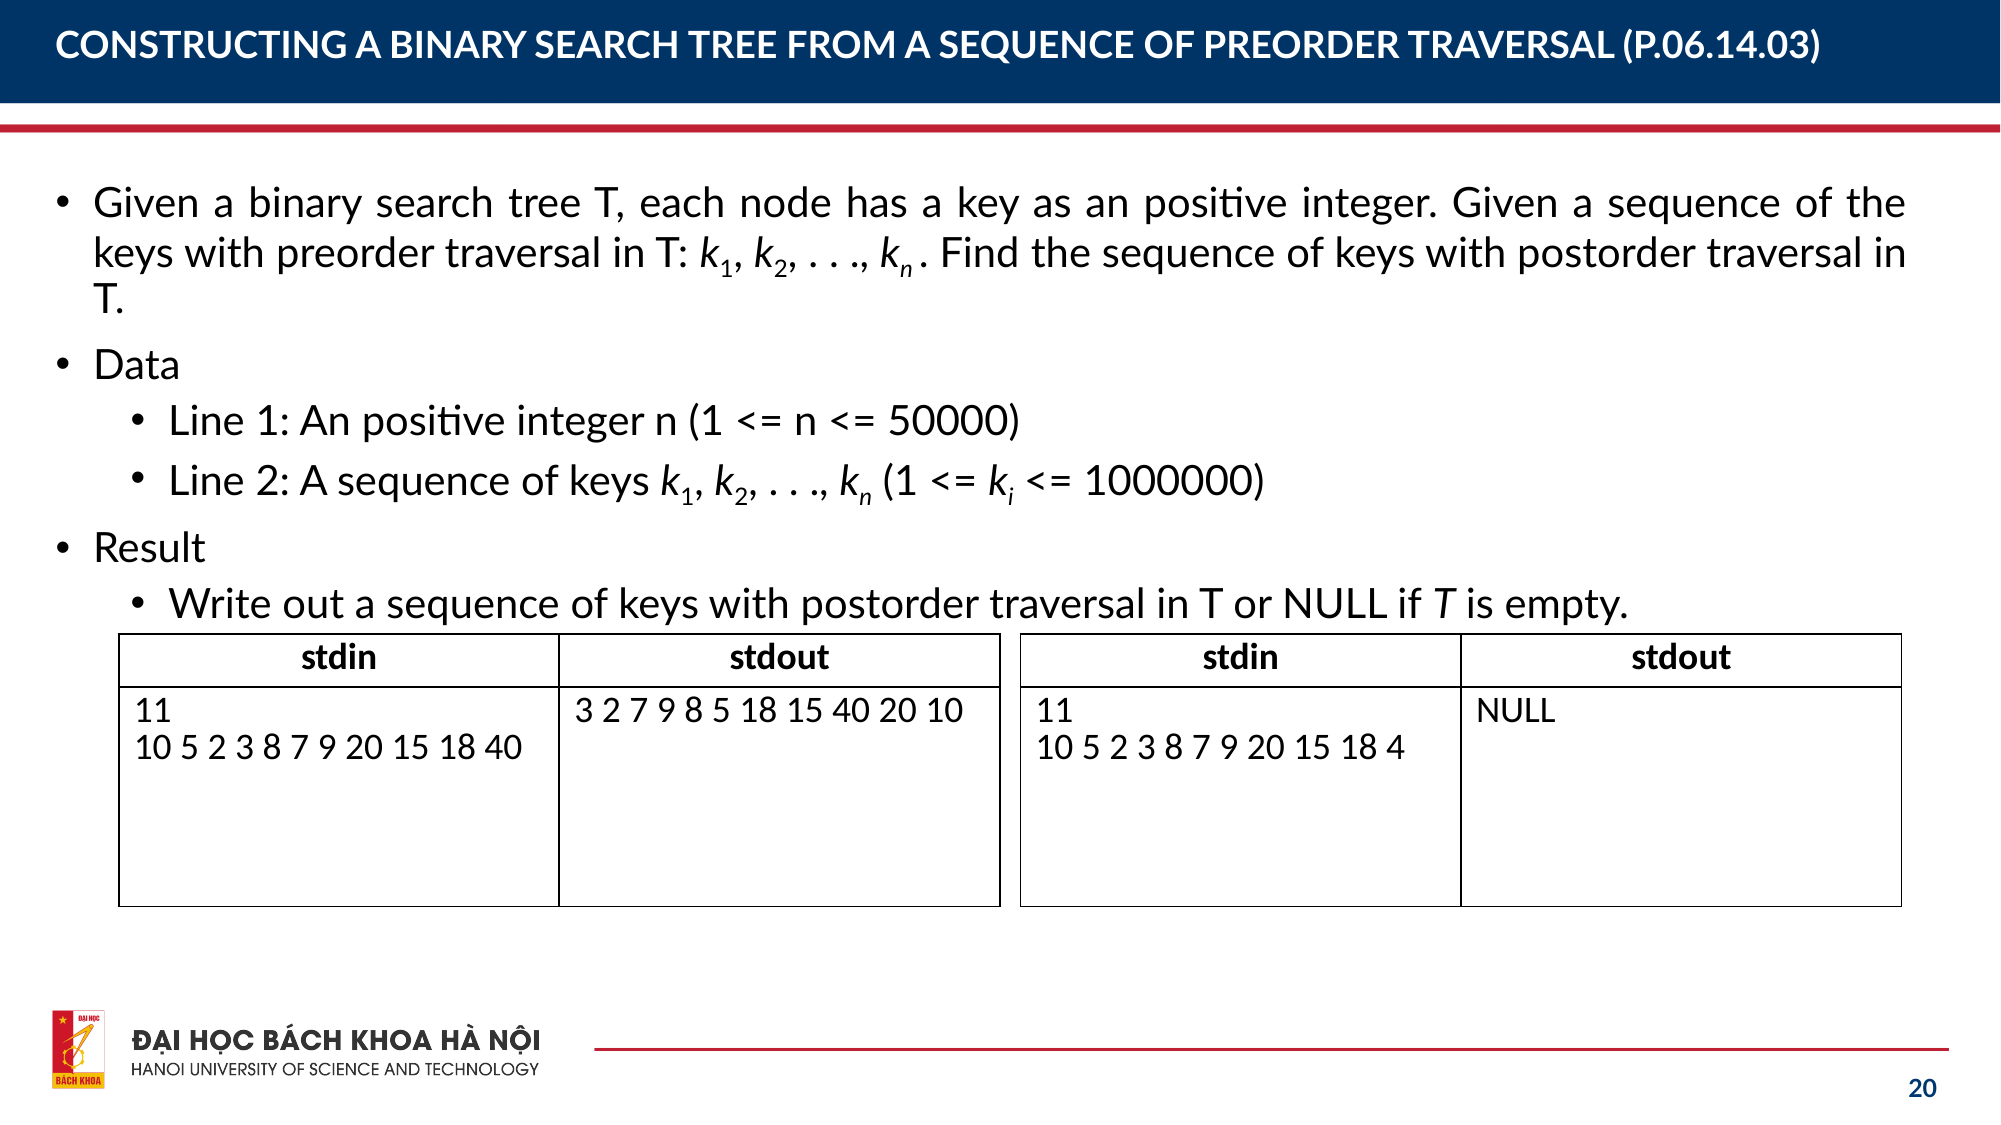

# CONSTRUCTING A BINARY SEARCH TREE FROM A SEQUENCE OF PREORDER TRAVERSAL (P.06.14.03)
Given a binary search tree T, each node has a key as an positive integer. Given a sequence of the keys with preorder traversal in T: k1, k2, . . ., kn . Find the sequence of keys with postorder traversal in T.
Data
Line 1: An positive integer n (1 <= n <= 50000)
Line 2: A sequence of keys k1, k2, . . ., kn (1 <= ki <= 1000000)
Result
Write out a sequence of keys with postorder traversal in T or NULL if T is empty.
| stdin | stdout |
| --- | --- |
| 11 10 5 2 3 8 7 9 20 15 18 40 | 3 2 7 9 8 5 18 15 40 20 10 |
| stdin | stdout |
| --- | --- |
| 11 10 5 2 3 8 7 9 20 15 18 4 | NULL |
20